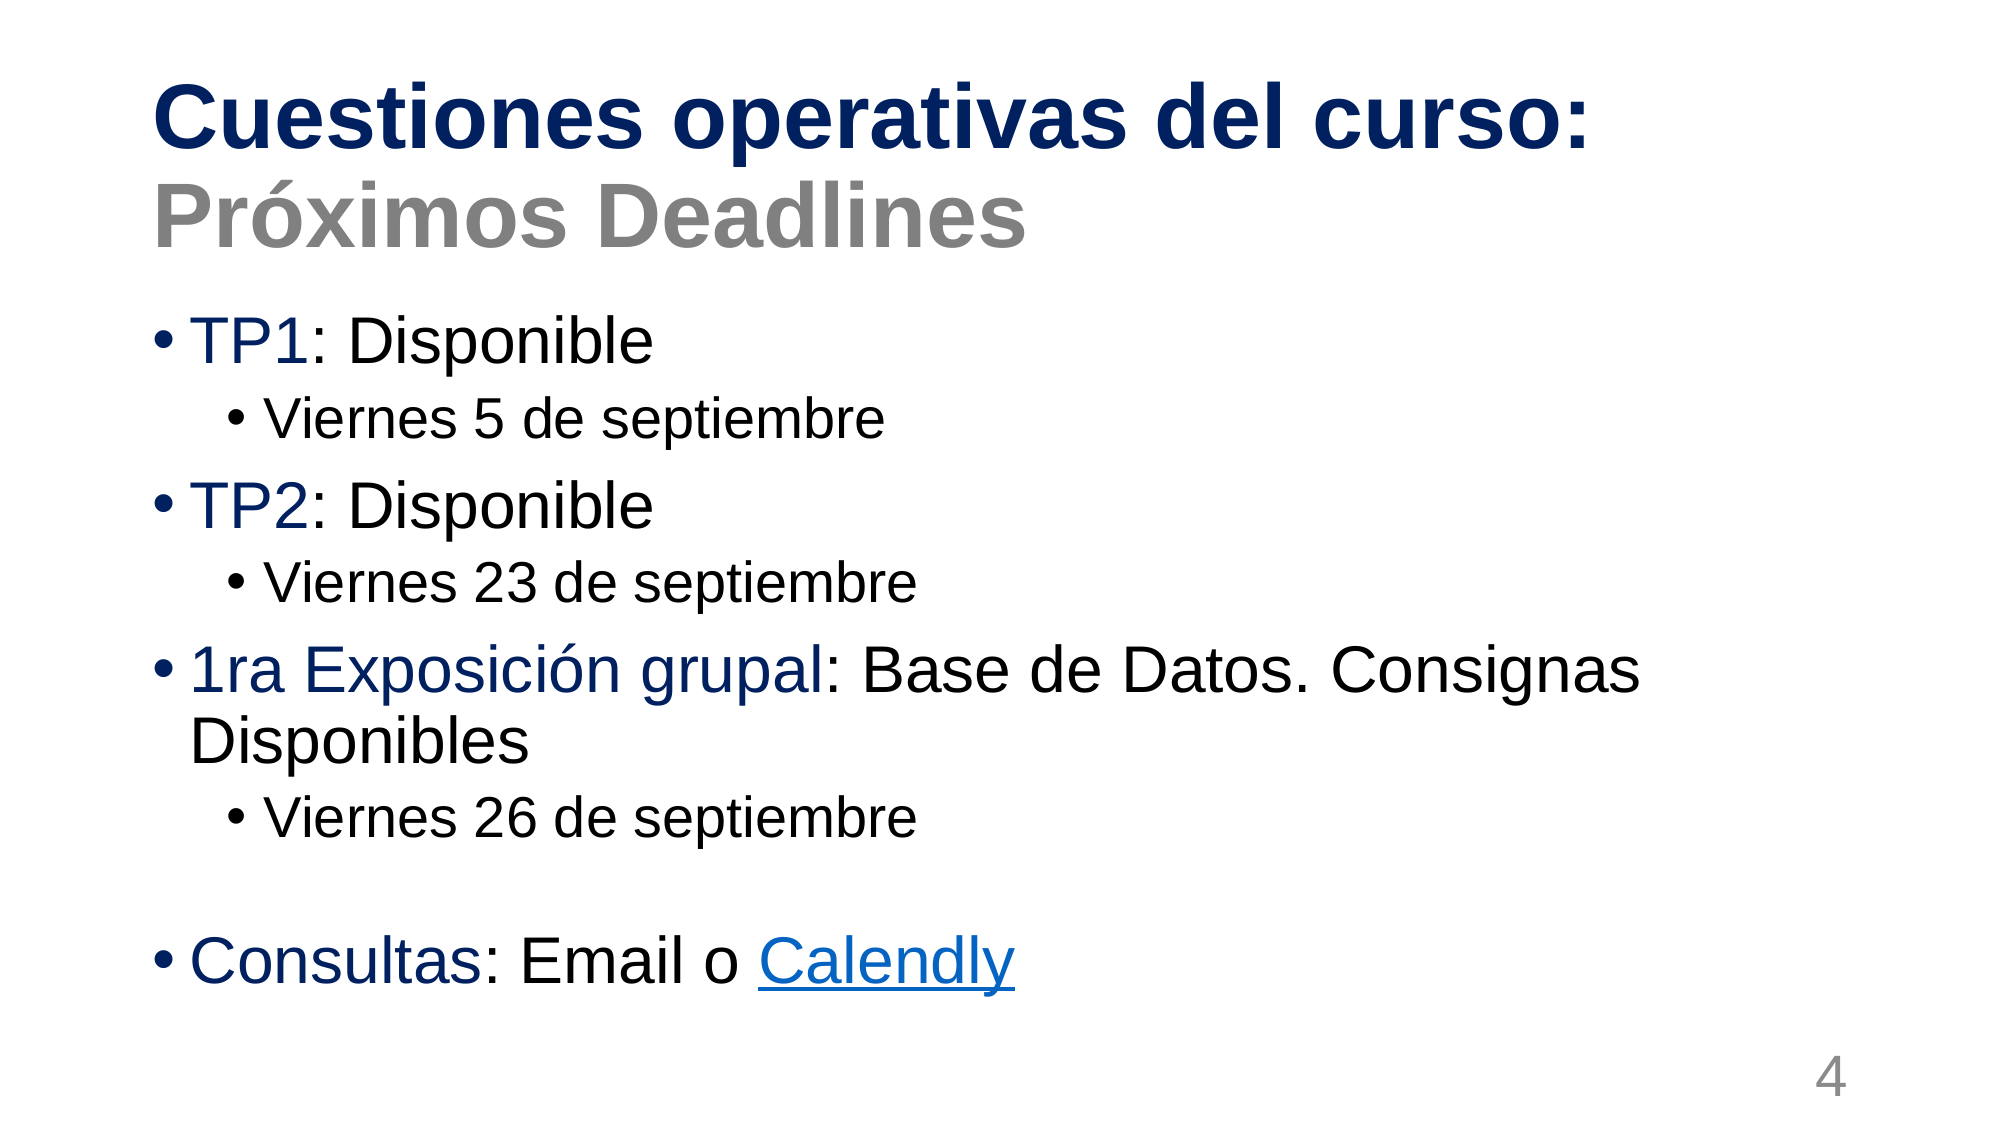

# Cuestiones operativas del curso: Próximos Deadlines
TP1: Disponible
Viernes 5 de septiembre
TP2: Disponible
Viernes 23 de septiembre
1ra Exposición grupal: Base de Datos. Consignas Disponibles
Viernes 26 de septiembre

Consultas: Email o Calendly
4